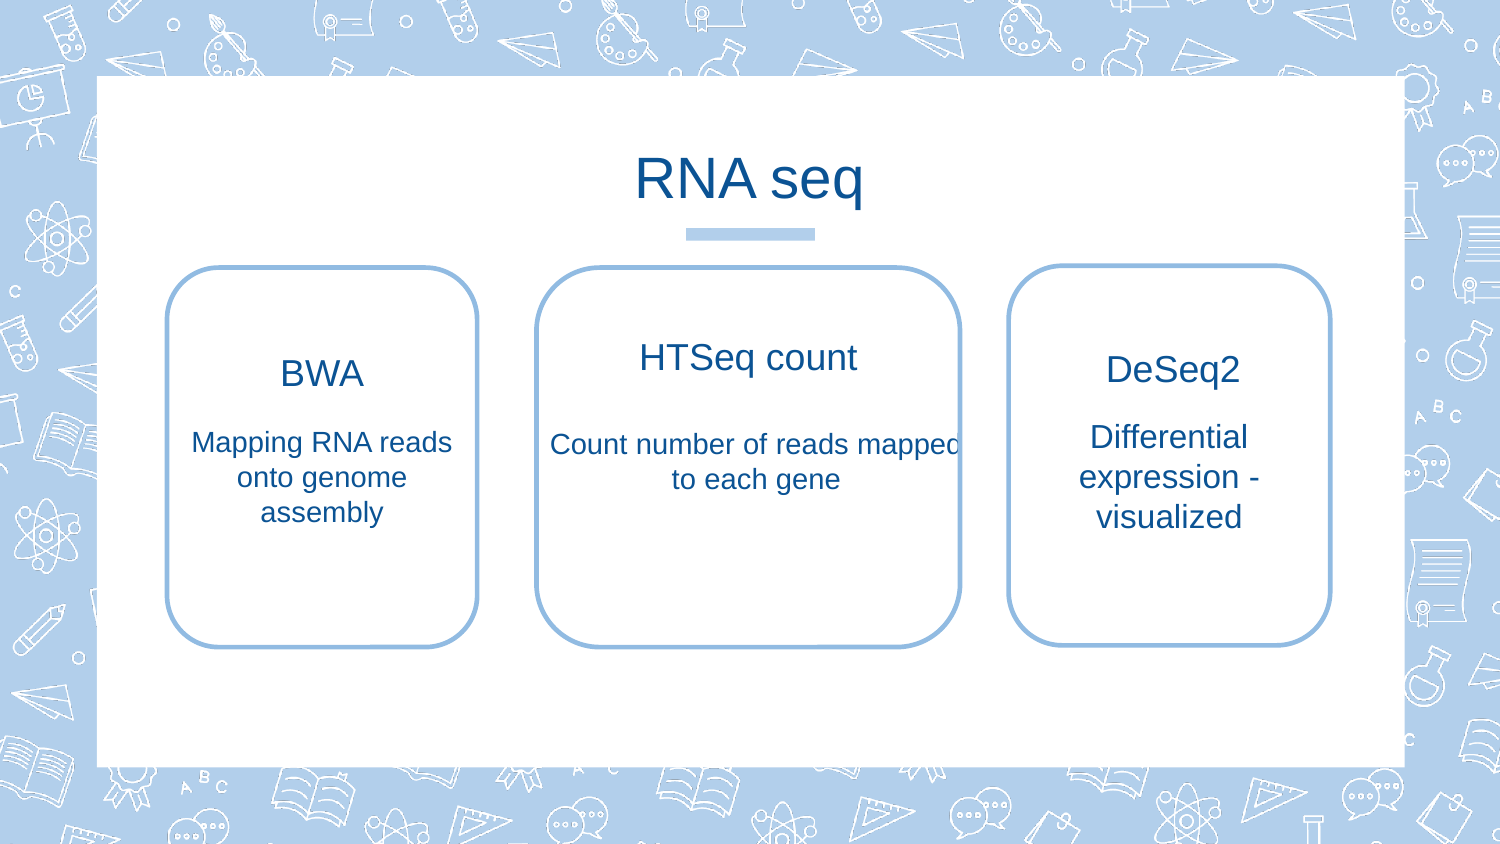

# RNA seq

HTSeq count
DeSeq2
BWA
Count number of reads mapped to each gene
Mapping RNA reads onto genome assembly
Differential expression - visualized